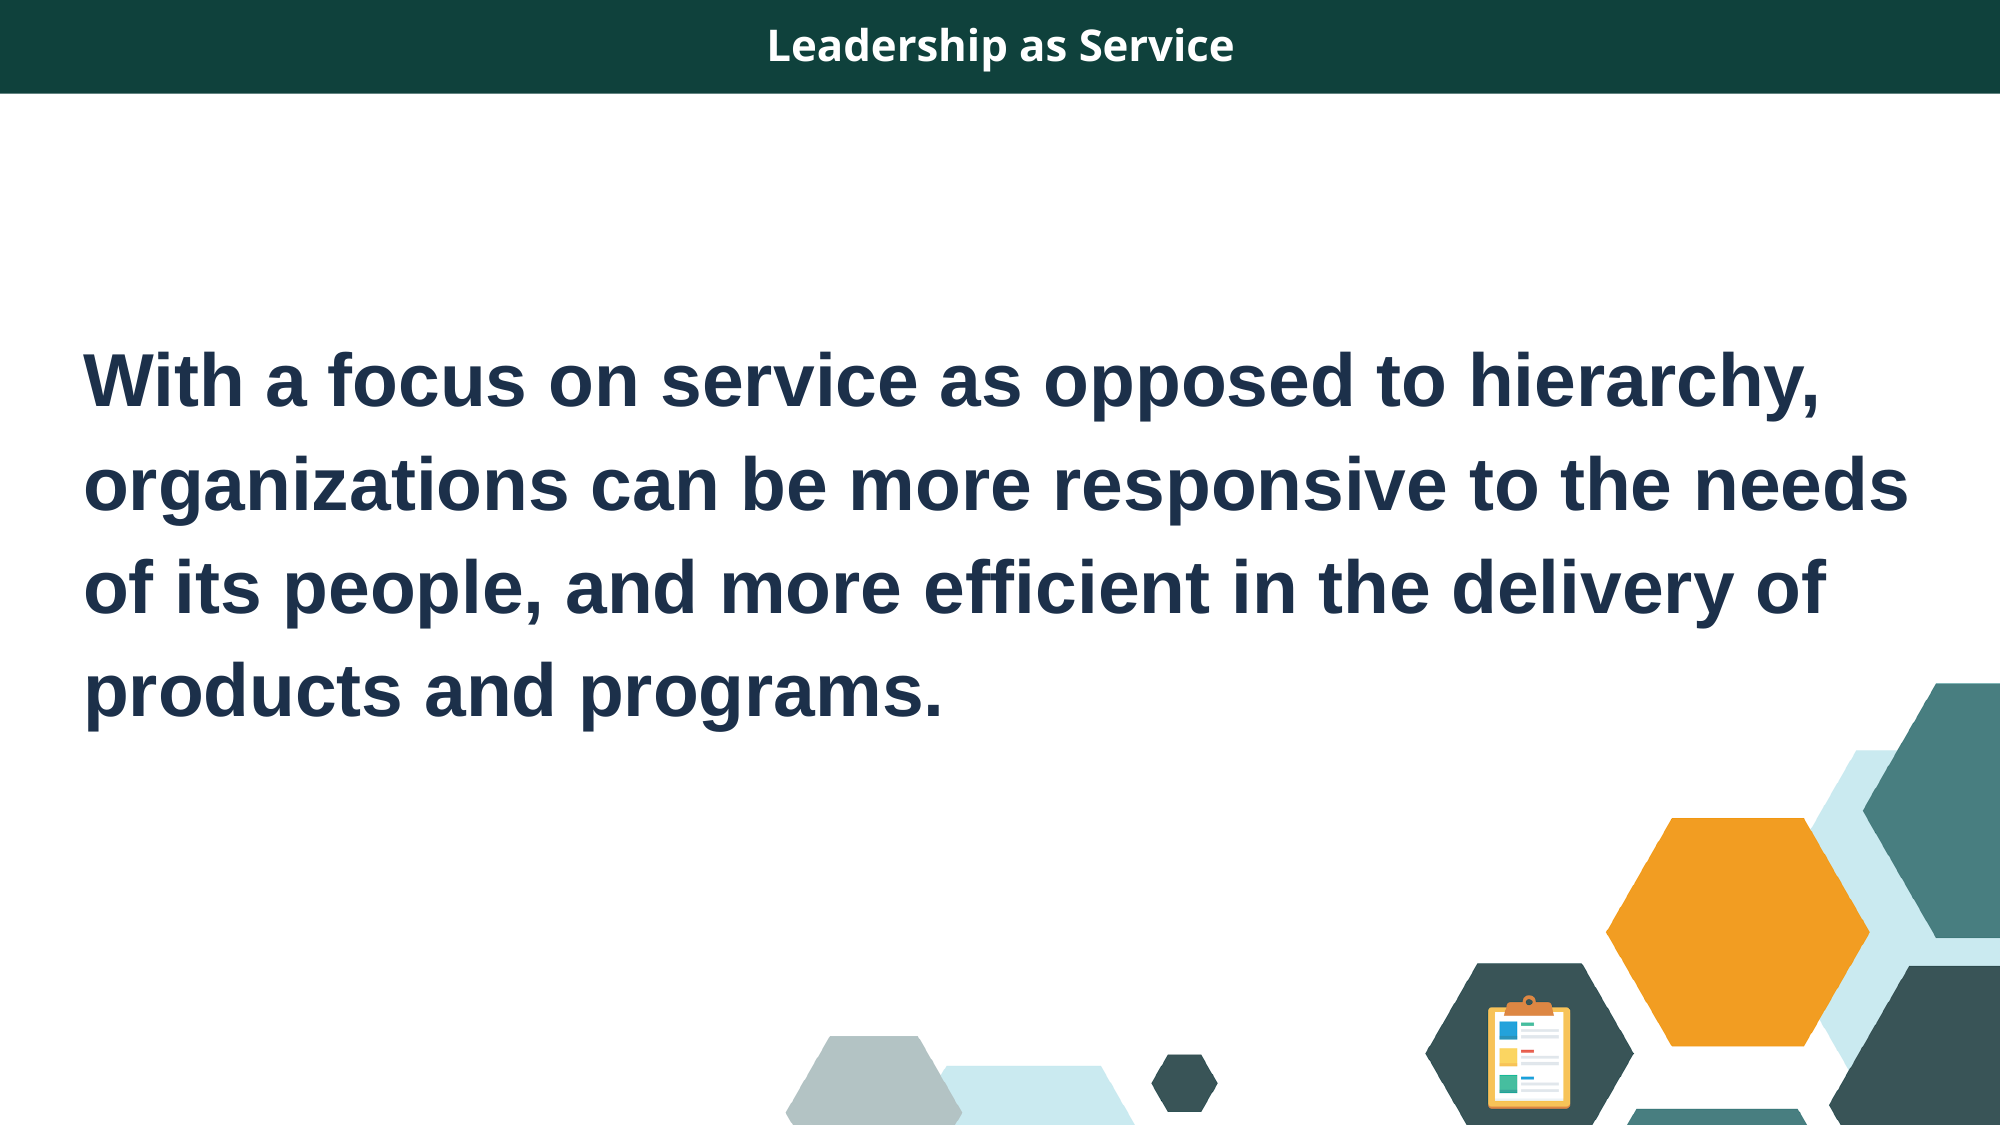

Leadership as Service
# With a focus on service as opposed to hierarchy, organizations can be more responsive to the needs of its people, and more efficient in the delivery of products and programs.